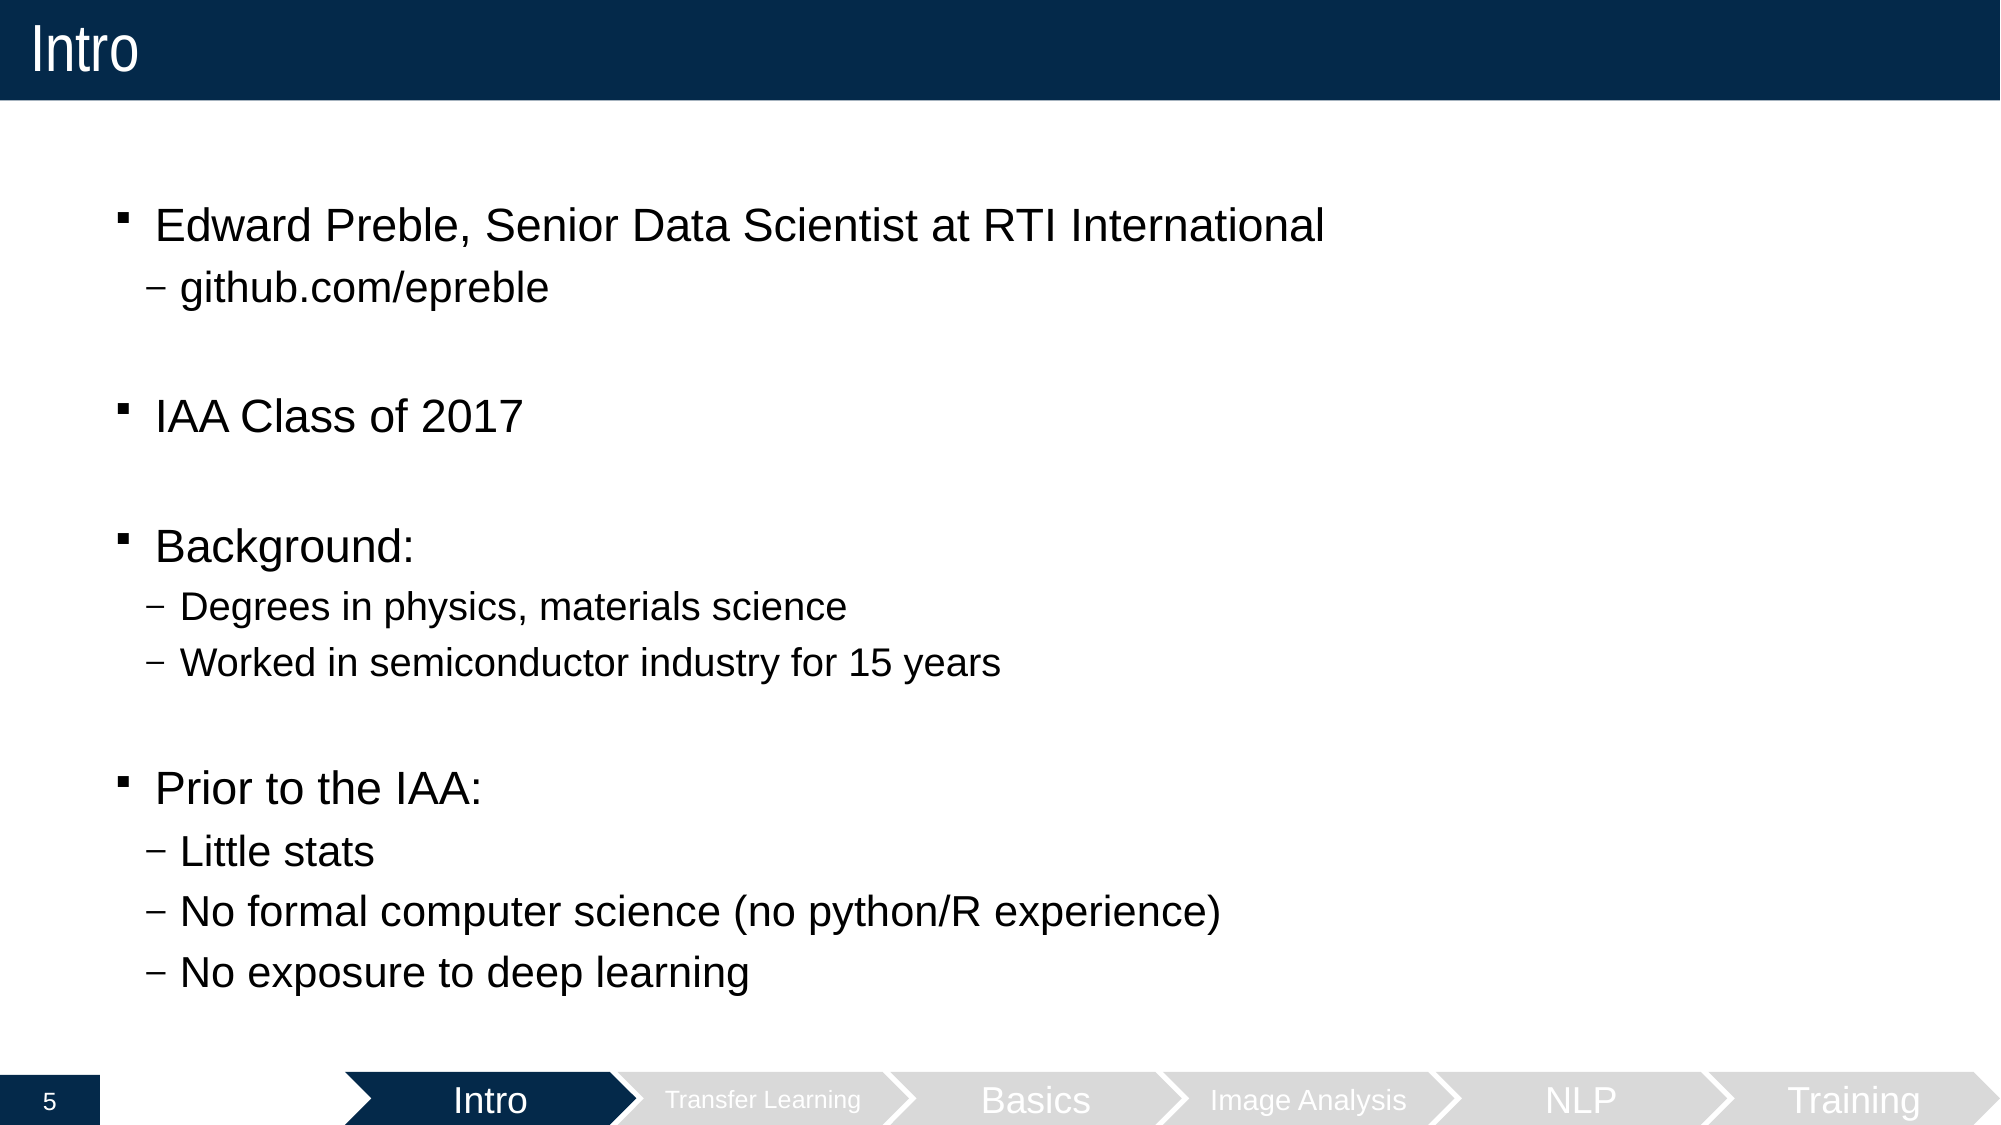

# Intro
Edward Preble, Senior Data Scientist at RTI International
github.com/epreble

IAA Class of 2017

Background:
Degrees in physics, materials science
Worked in semiconductor industry for 15 years

Prior to the IAA:
Little stats
No formal computer science (no python/R experience)
No exposure to deep learning

Intro
Transfer Learning
Basics
Image Analysis
NLP
Training
5